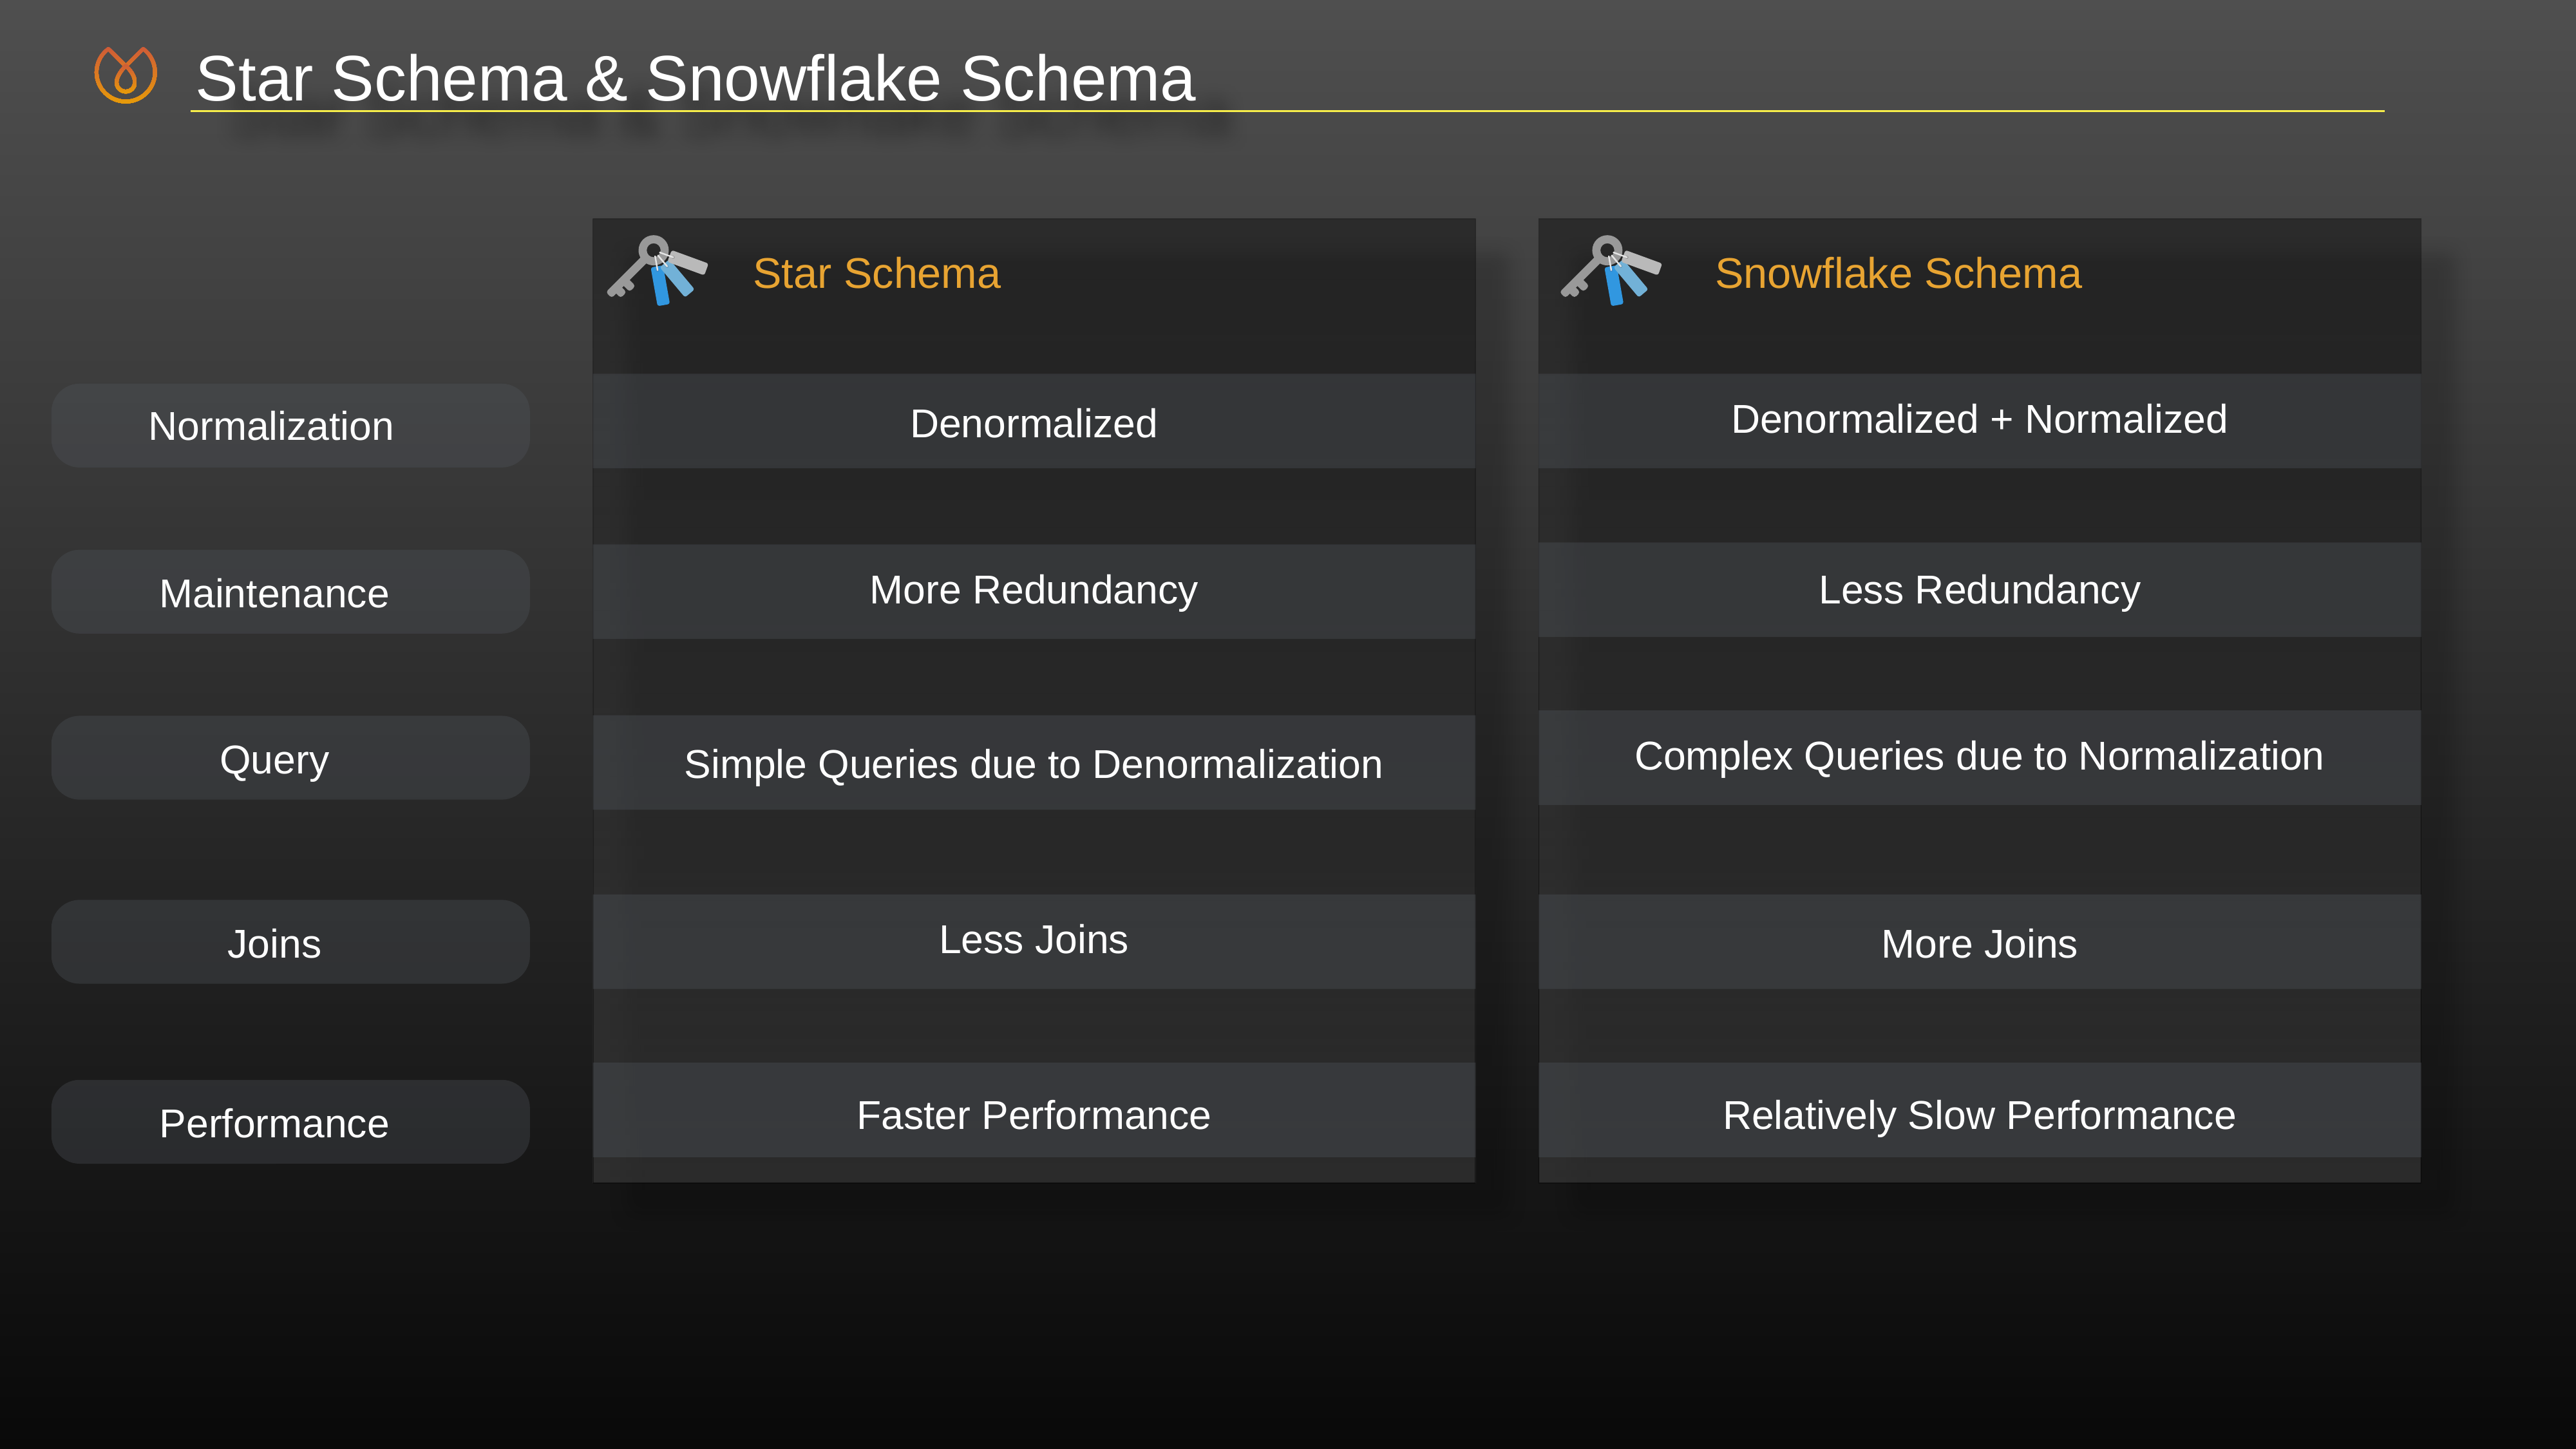

Star Schema & Snowflake Schema

Star Schema

Snowflake Schema

Normalization
Denormalized + Normalized
Denormalized

Maintenance
More Redundancy
Less Redundancy

Query
Complex Queries due to Normalization
Simple Queries due to Denormalization

Joins
Less Joins
More Joins

Performance
Faster Performance
Relatively Slow Performance